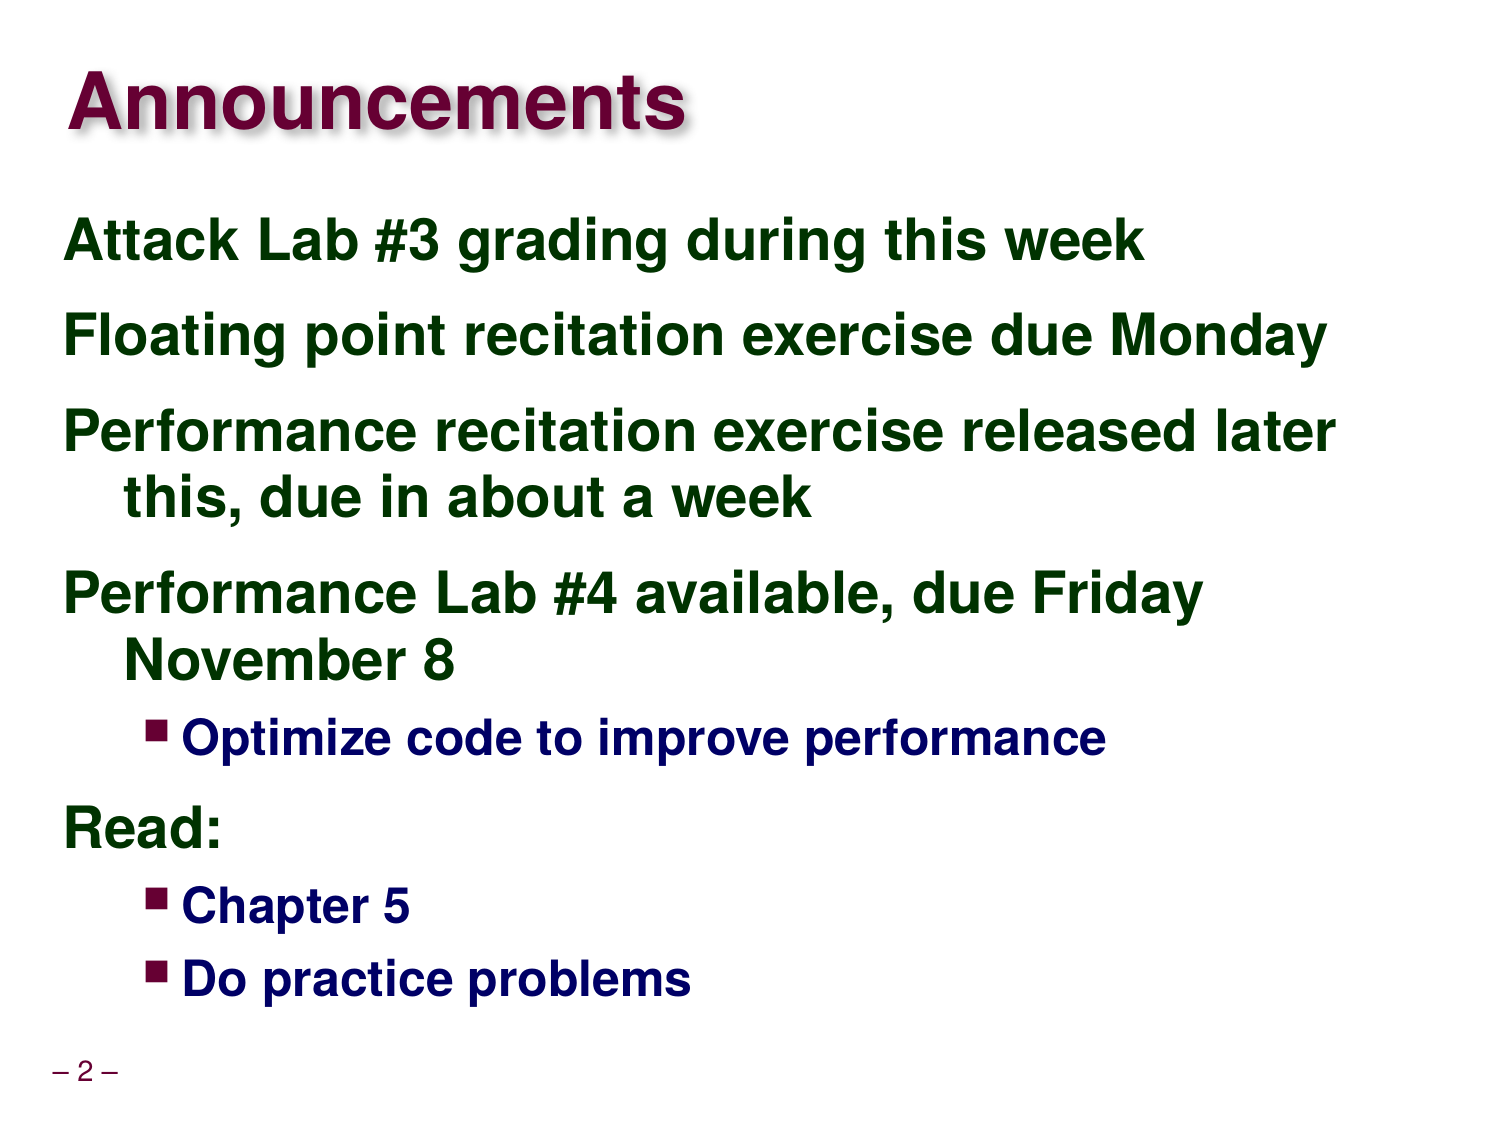

# Announcements
Attack Lab #3 grading during this week
Floating point recitation exercise due Monday
Performance recitation exercise released later this, due in about a week
Performance Lab #4 available, due Friday November 8
Optimize code to improve performance
Read:
Chapter 5
Do practice problems